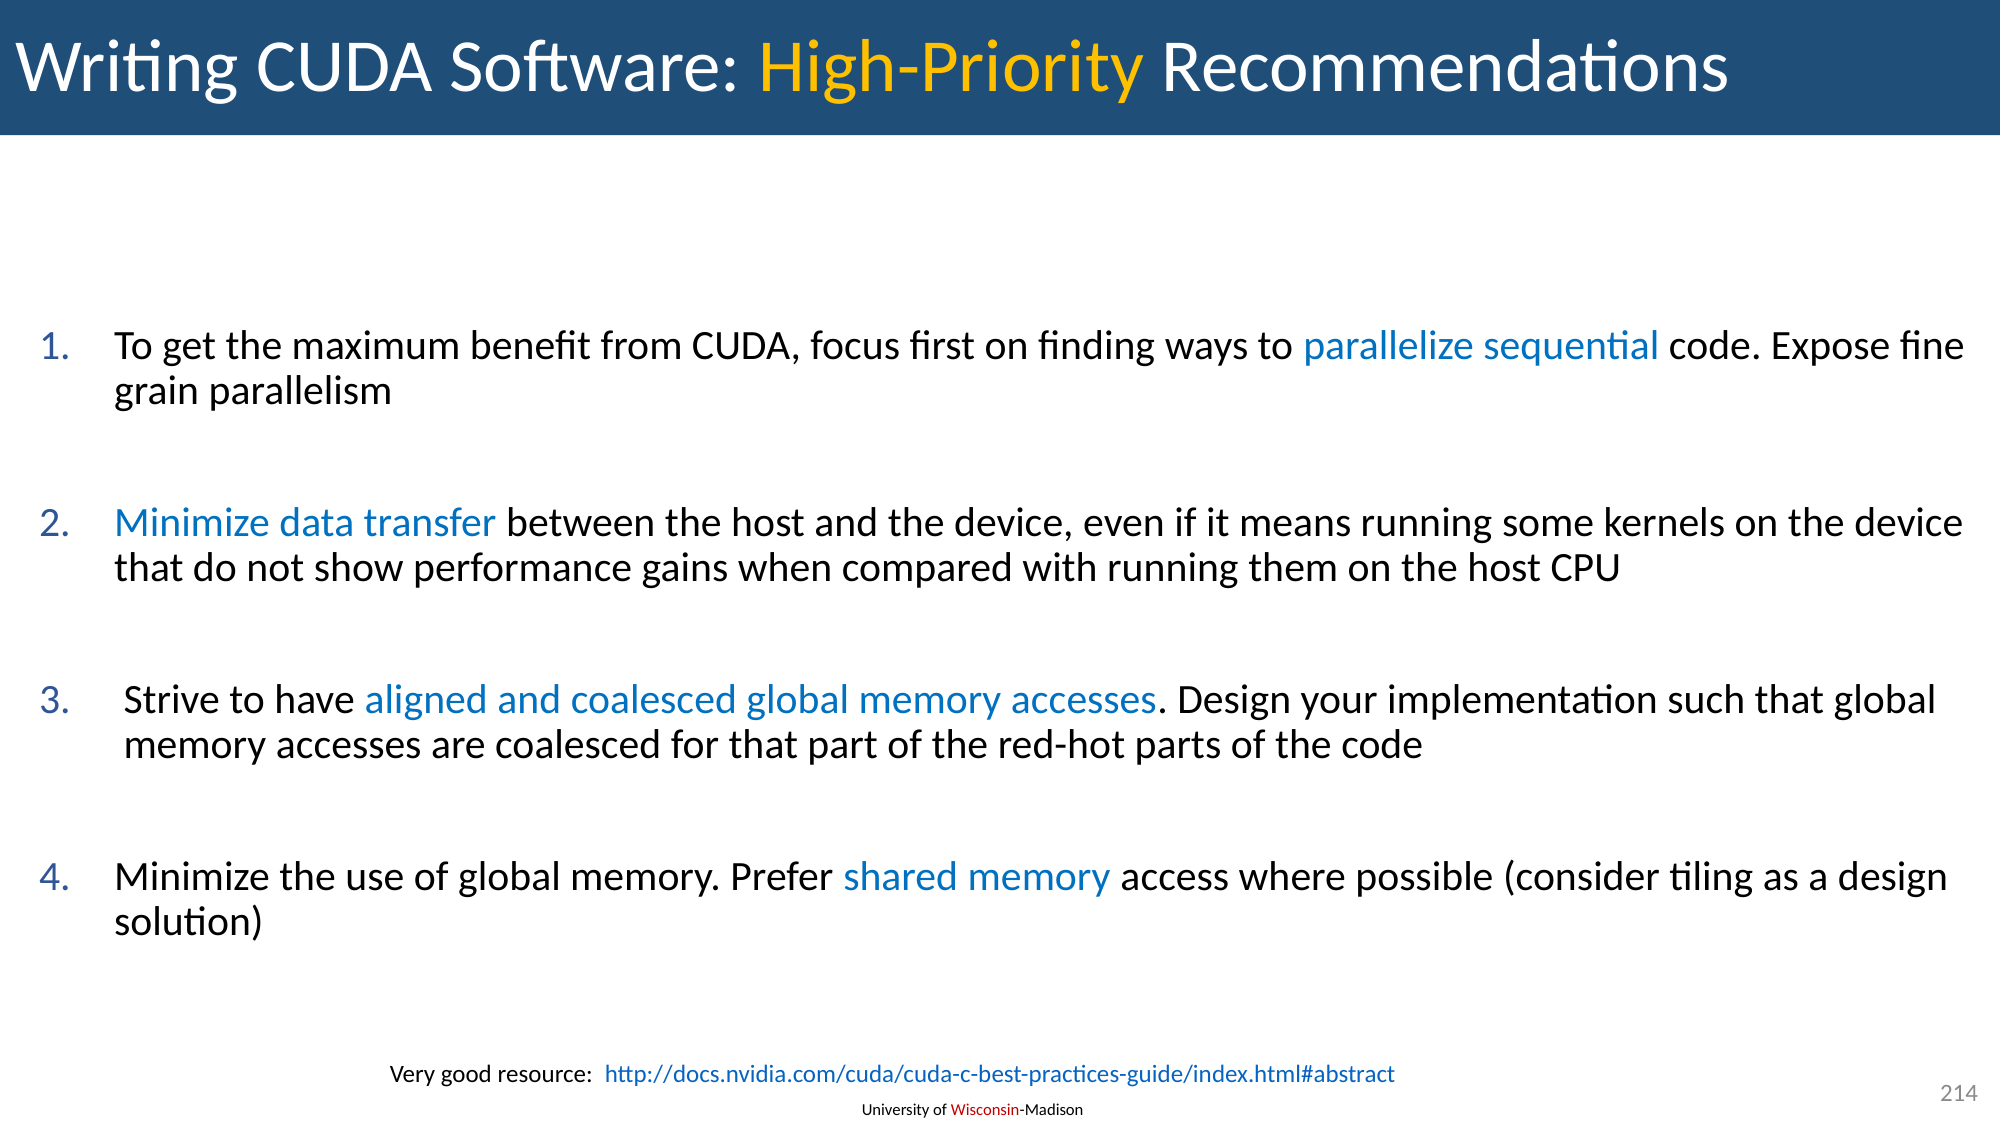

# Writing CUDA Software: High-Priority Recommendations

To get the maximum benefit from CUDA, focus first on finding ways to parallelize sequential code. Expose fine grain parallelism

Minimize data transfer between the host and the device, even if it means running some kernels on the device that do not show performance gains when compared with running them on the host CPU

Strive to have aligned and coalesced global memory accesses. Design your implementation such that global memory accesses are coalesced for that part of the red-hot parts of the code

Minimize the use of global memory. Prefer shared memory access where possible (consider tiling as a design solution)

Very good resource:  http://docs.nvidia.com/cuda/cuda-c-best-practices-guide/index.html#abstract
214